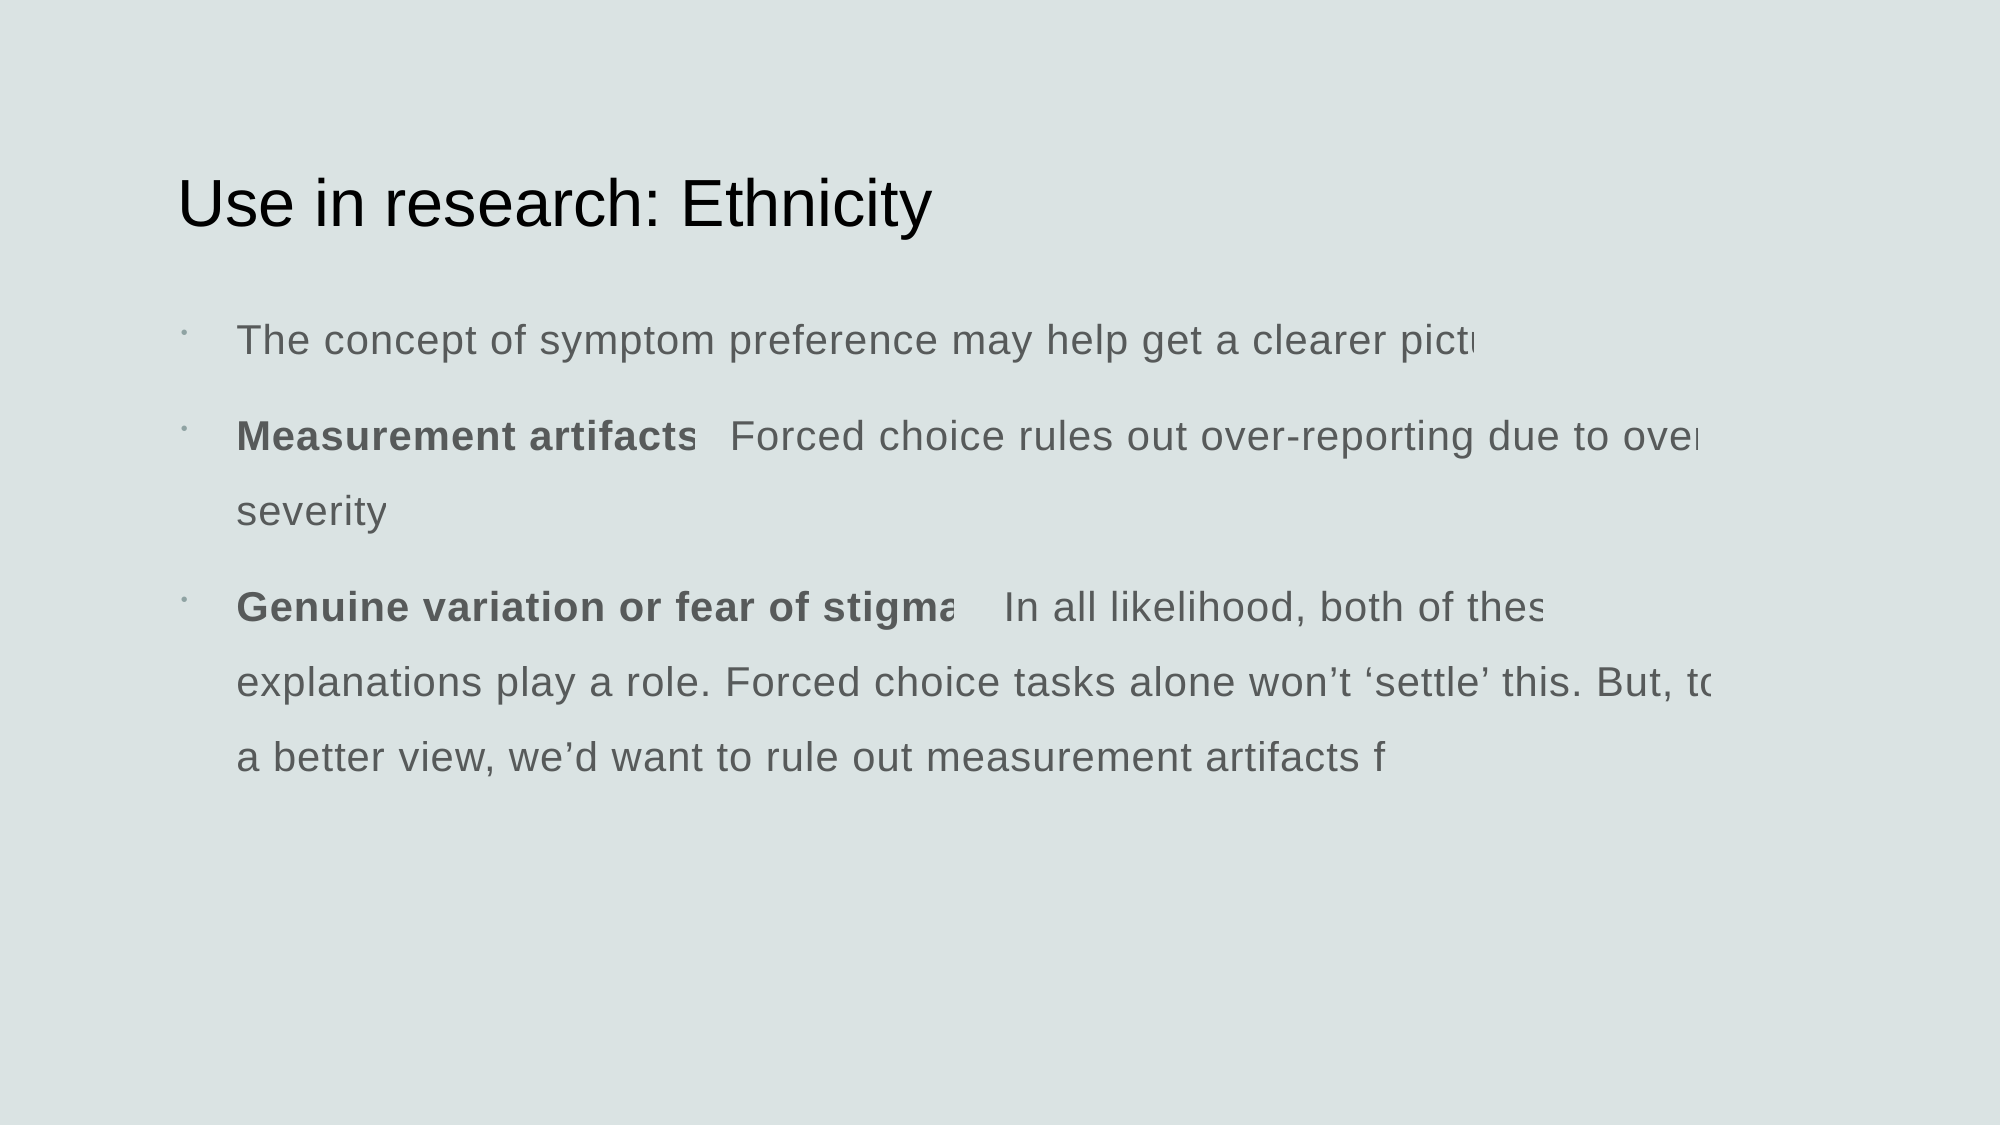

# Use in research: Ethnicity
The concept of symptom preference may help get a clearer picture.
Measurement artifacts: Forced choice rules out over-reporting due to overall severity.
Genuine variation or fear of stigma? In all likelihood, both of these explanations play a role. Forced choice tasks alone won’t ‘settle’ this. But, to get a better view, we’d want to rule out measurement artifacts first!